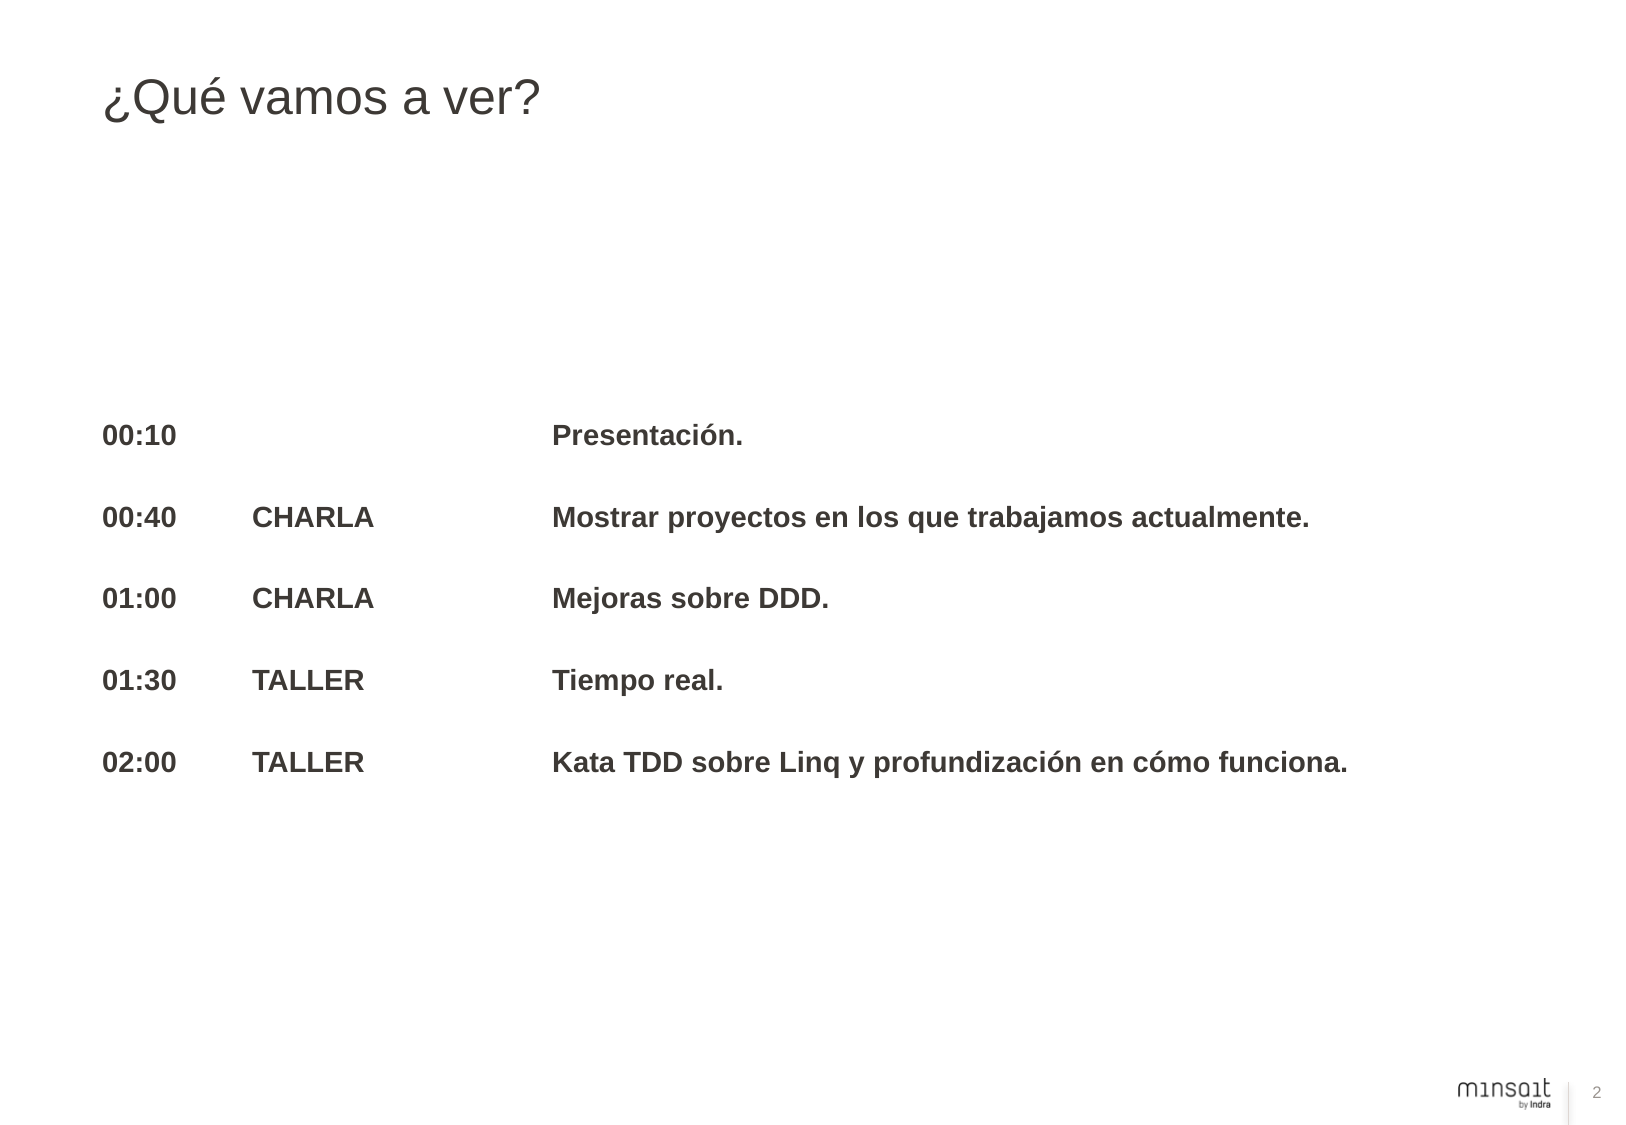

# ¿Qué vamos a ver?
00:10			Presentación.

00:40	CHARLA		Mostrar proyectos en los que trabajamos actualmente.

01:00	CHARLA		Mejoras sobre DDD.

01:30	TALLER                	Tiempo real.

02:00	TALLER		Kata TDD sobre Linq y profundización en cómo funciona.